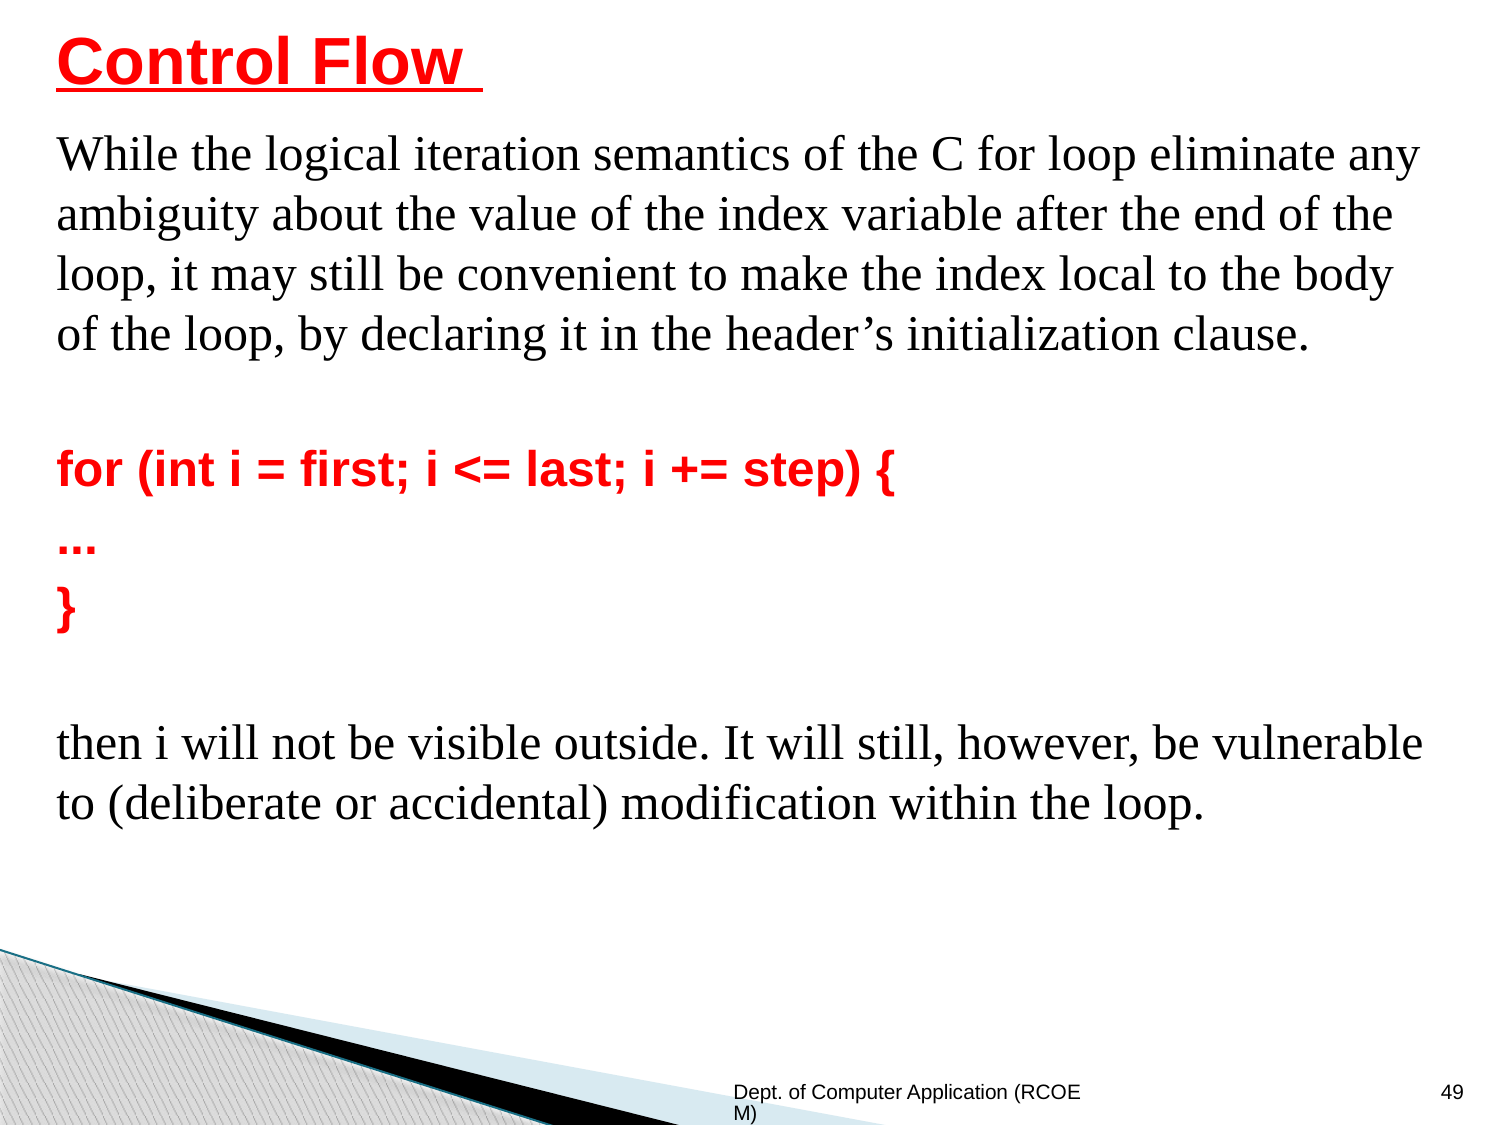

# Control Flow
While the logical iteration semantics of the C for loop eliminate any ambiguity about the value of the index variable after the end of the loop, it may still be convenient to make the index local to the body of the loop, by declaring it in the header’s initialization clause.

for (int i = first; i <= last; i += step) {
...
}

then i will not be visible outside. It will still, however, be vulnerable to (deliberate or accidental) modification within the loop.

Dept. of Computer Application (RCOEM)
49